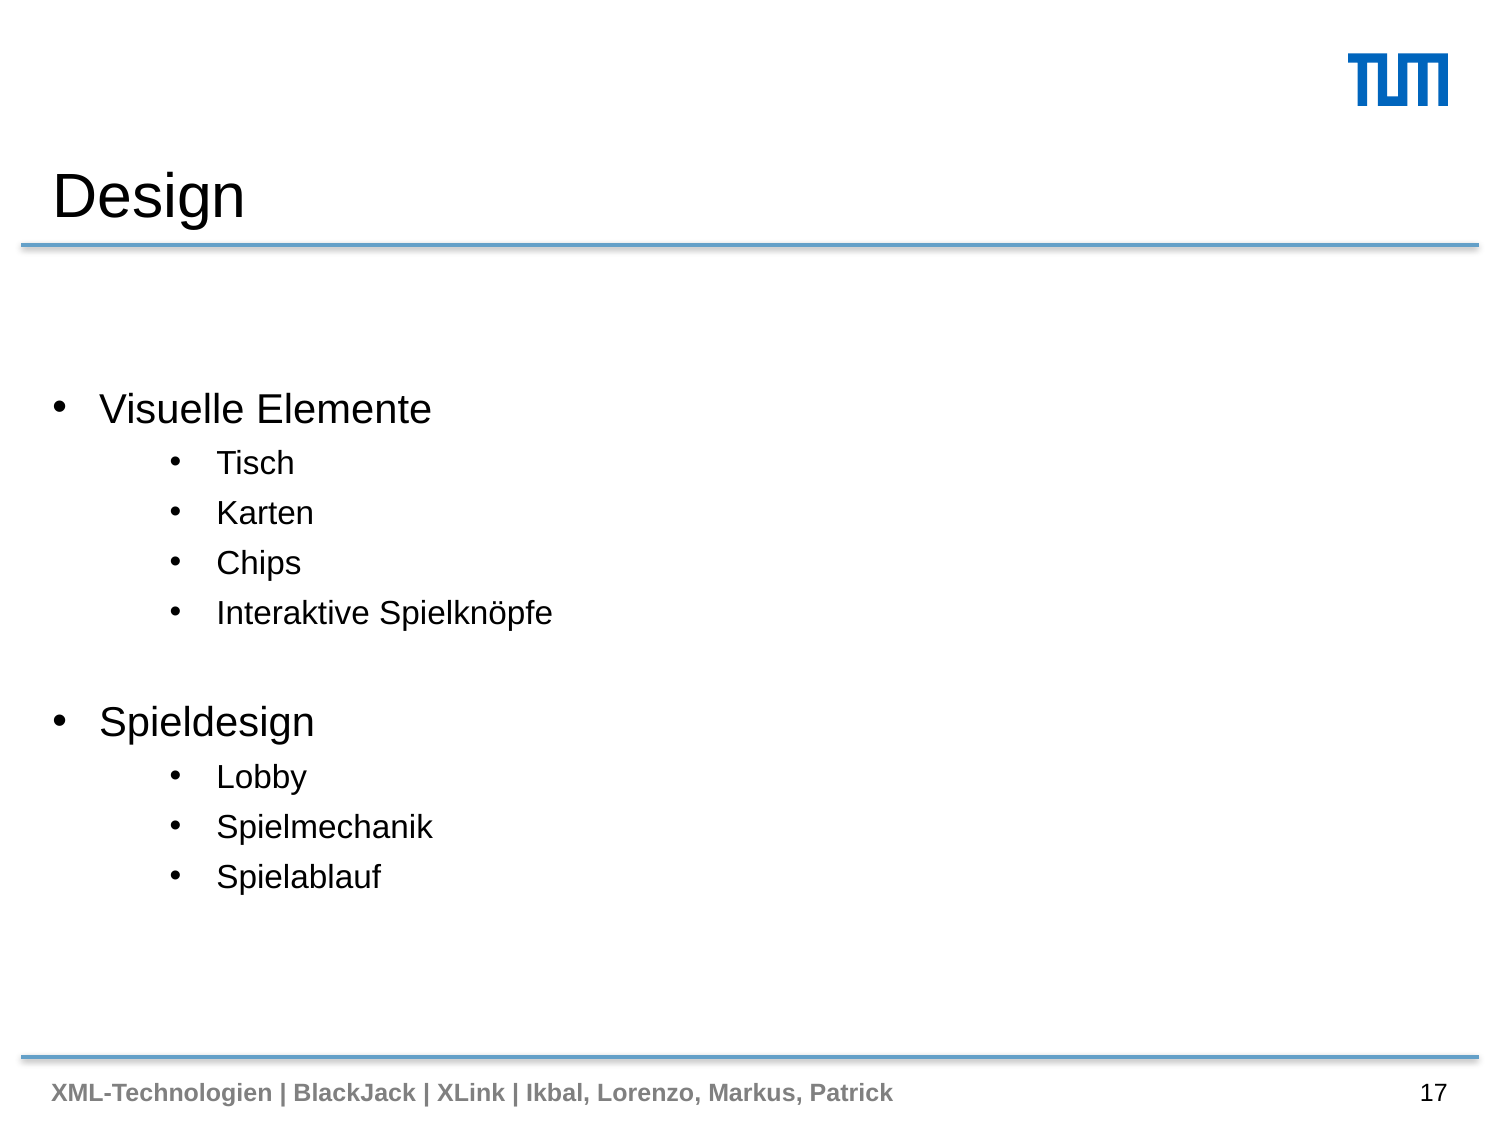

# Design

Visuelle Elemente
Tisch
Karten
Chips
Interaktive Spielknöpfe

Spieldesign
Lobby
Spielmechanik
Spielablauf

XML-Technologien | BlackJack | XLink | Ikbal, Lorenzo, Markus, Patrick
17